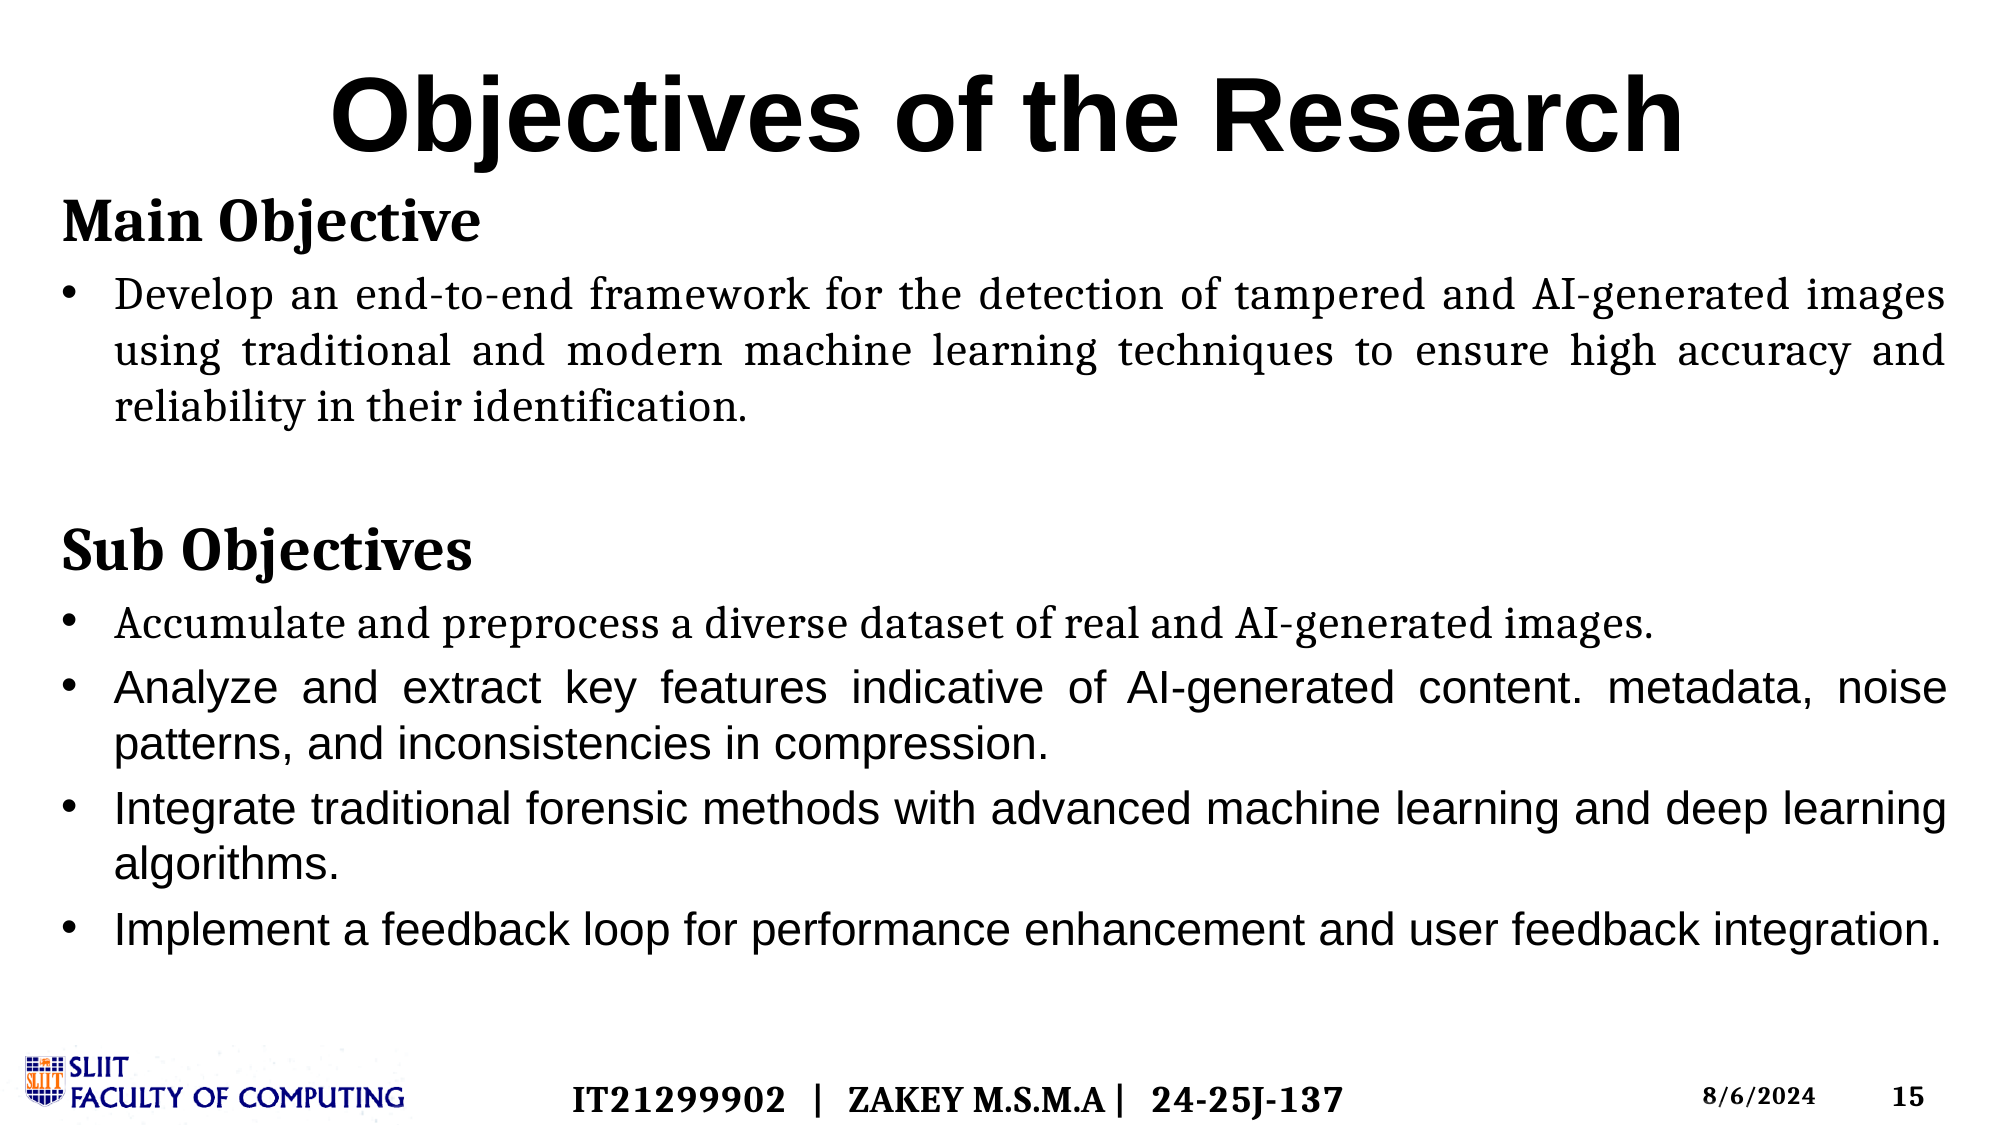

# Objectives of the Research
Main Objective
Develop an end-to-end framework for the detection of tampered and AI-generated images using traditional and modern machine learning techniques to ensure high accuracy and reliability in their identification.

Sub Objectives
Accumulate and preprocess a diverse dataset of real and AI-generated images.
Analyze and extract key features indicative of AI-generated content. metadata, noise patterns, and inconsistencies in compression.
Integrate traditional forensic methods with advanced machine learning and deep learning algorithms.
Implement a feedback loop for performance enhancement and user feedback integration.
IT21299902   |   ZAKEY M.S.M.A |   24-25J-137